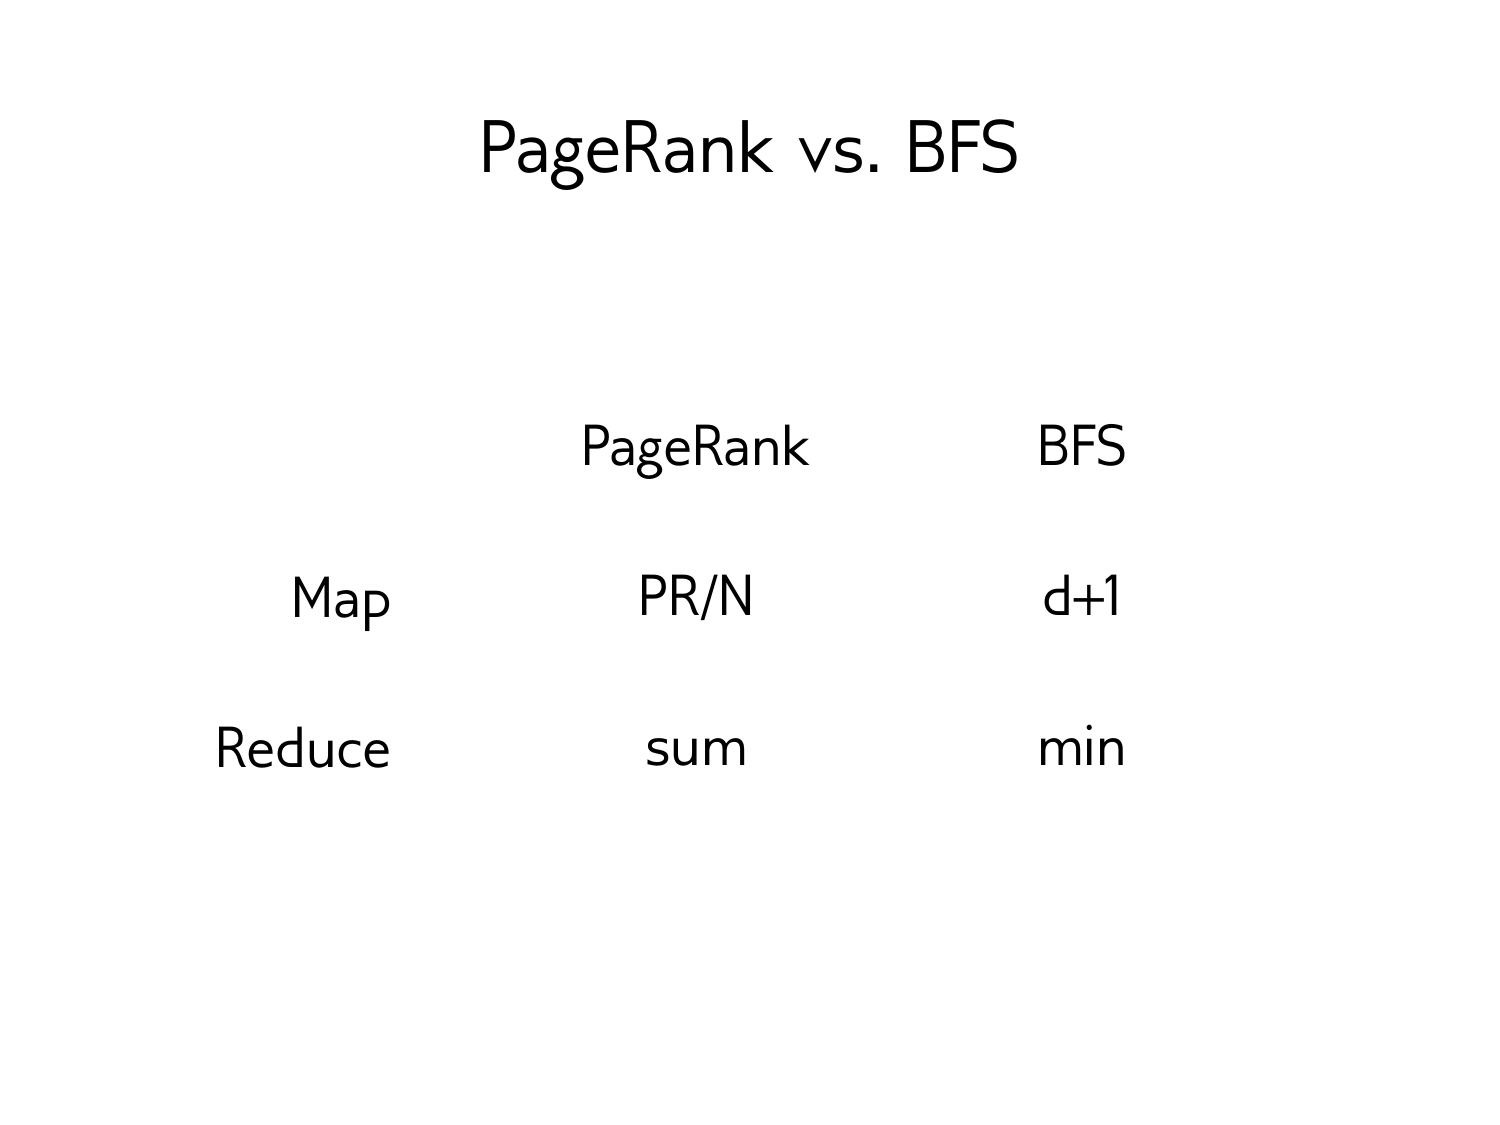

PageRank vs. BFS
PageRank
BFS
PR/N
d+1
Map
sum
min
Reduce